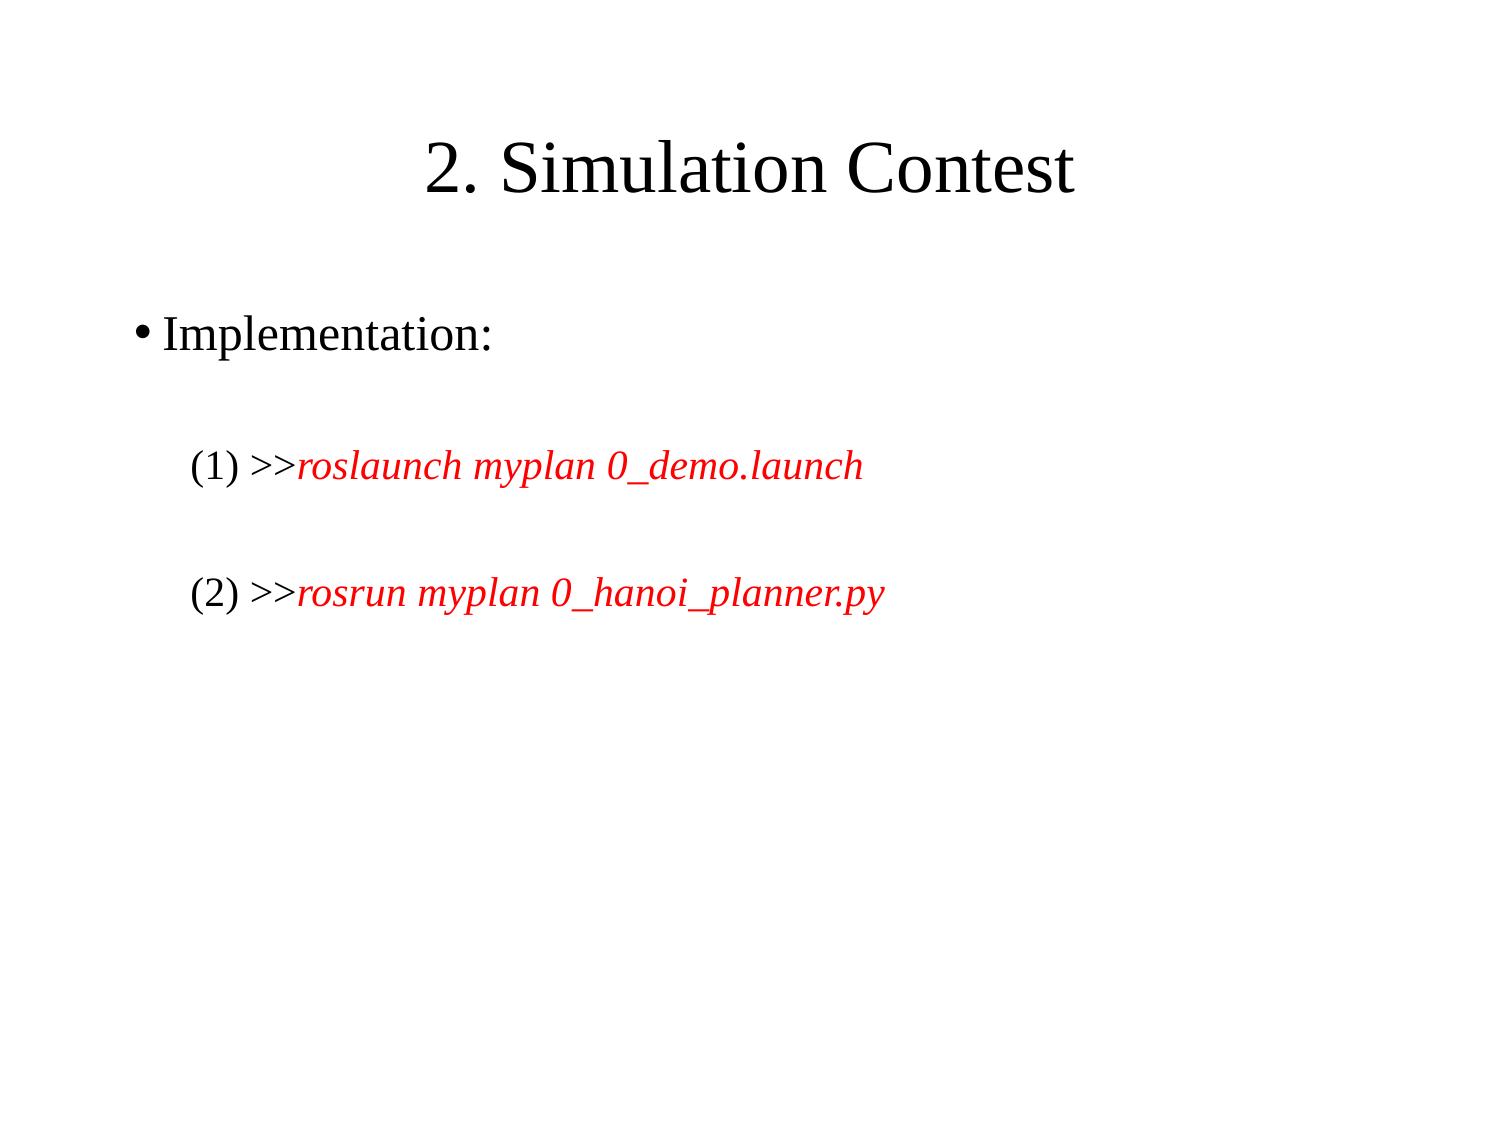

# 2. Simulation Contest
Implementation:

(1) >>roslaunch myplan 0_demo.launch

(2) >>rosrun myplan 0_hanoi_planner.py